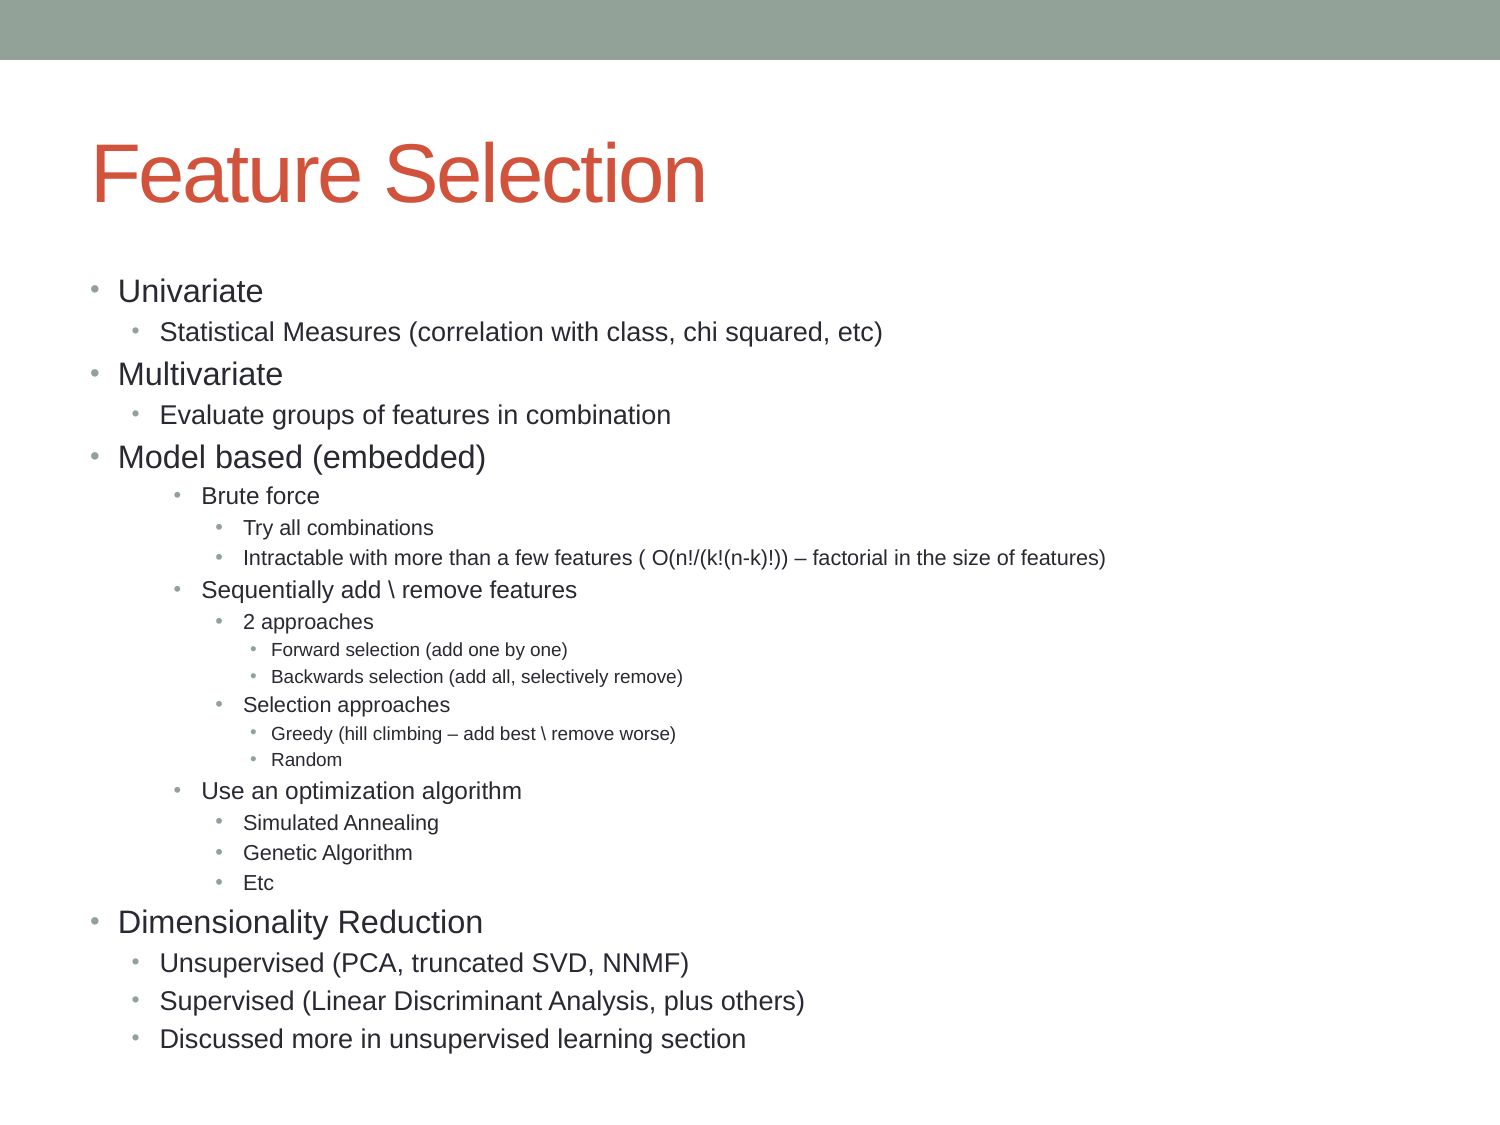

# Feature Selection
Univariate
Statistical Measures (correlation with class, chi squared, etc)
Multivariate
Evaluate groups of features in combination
Model based (embedded)
Brute force
Try all combinations
Intractable with more than a few features ( O(n!/(k!(n-k)!)) – factorial in the size of features)
Sequentially add \ remove features
2 approaches
Forward selection (add one by one)
Backwards selection (add all, selectively remove)
Selection approaches
Greedy (hill climbing – add best \ remove worse)
Random
Use an optimization algorithm
Simulated Annealing
Genetic Algorithm
Etc
Dimensionality Reduction
Unsupervised (PCA, truncated SVD, NNMF)
Supervised (Linear Discriminant Analysis, plus others)
Discussed more in unsupervised learning section